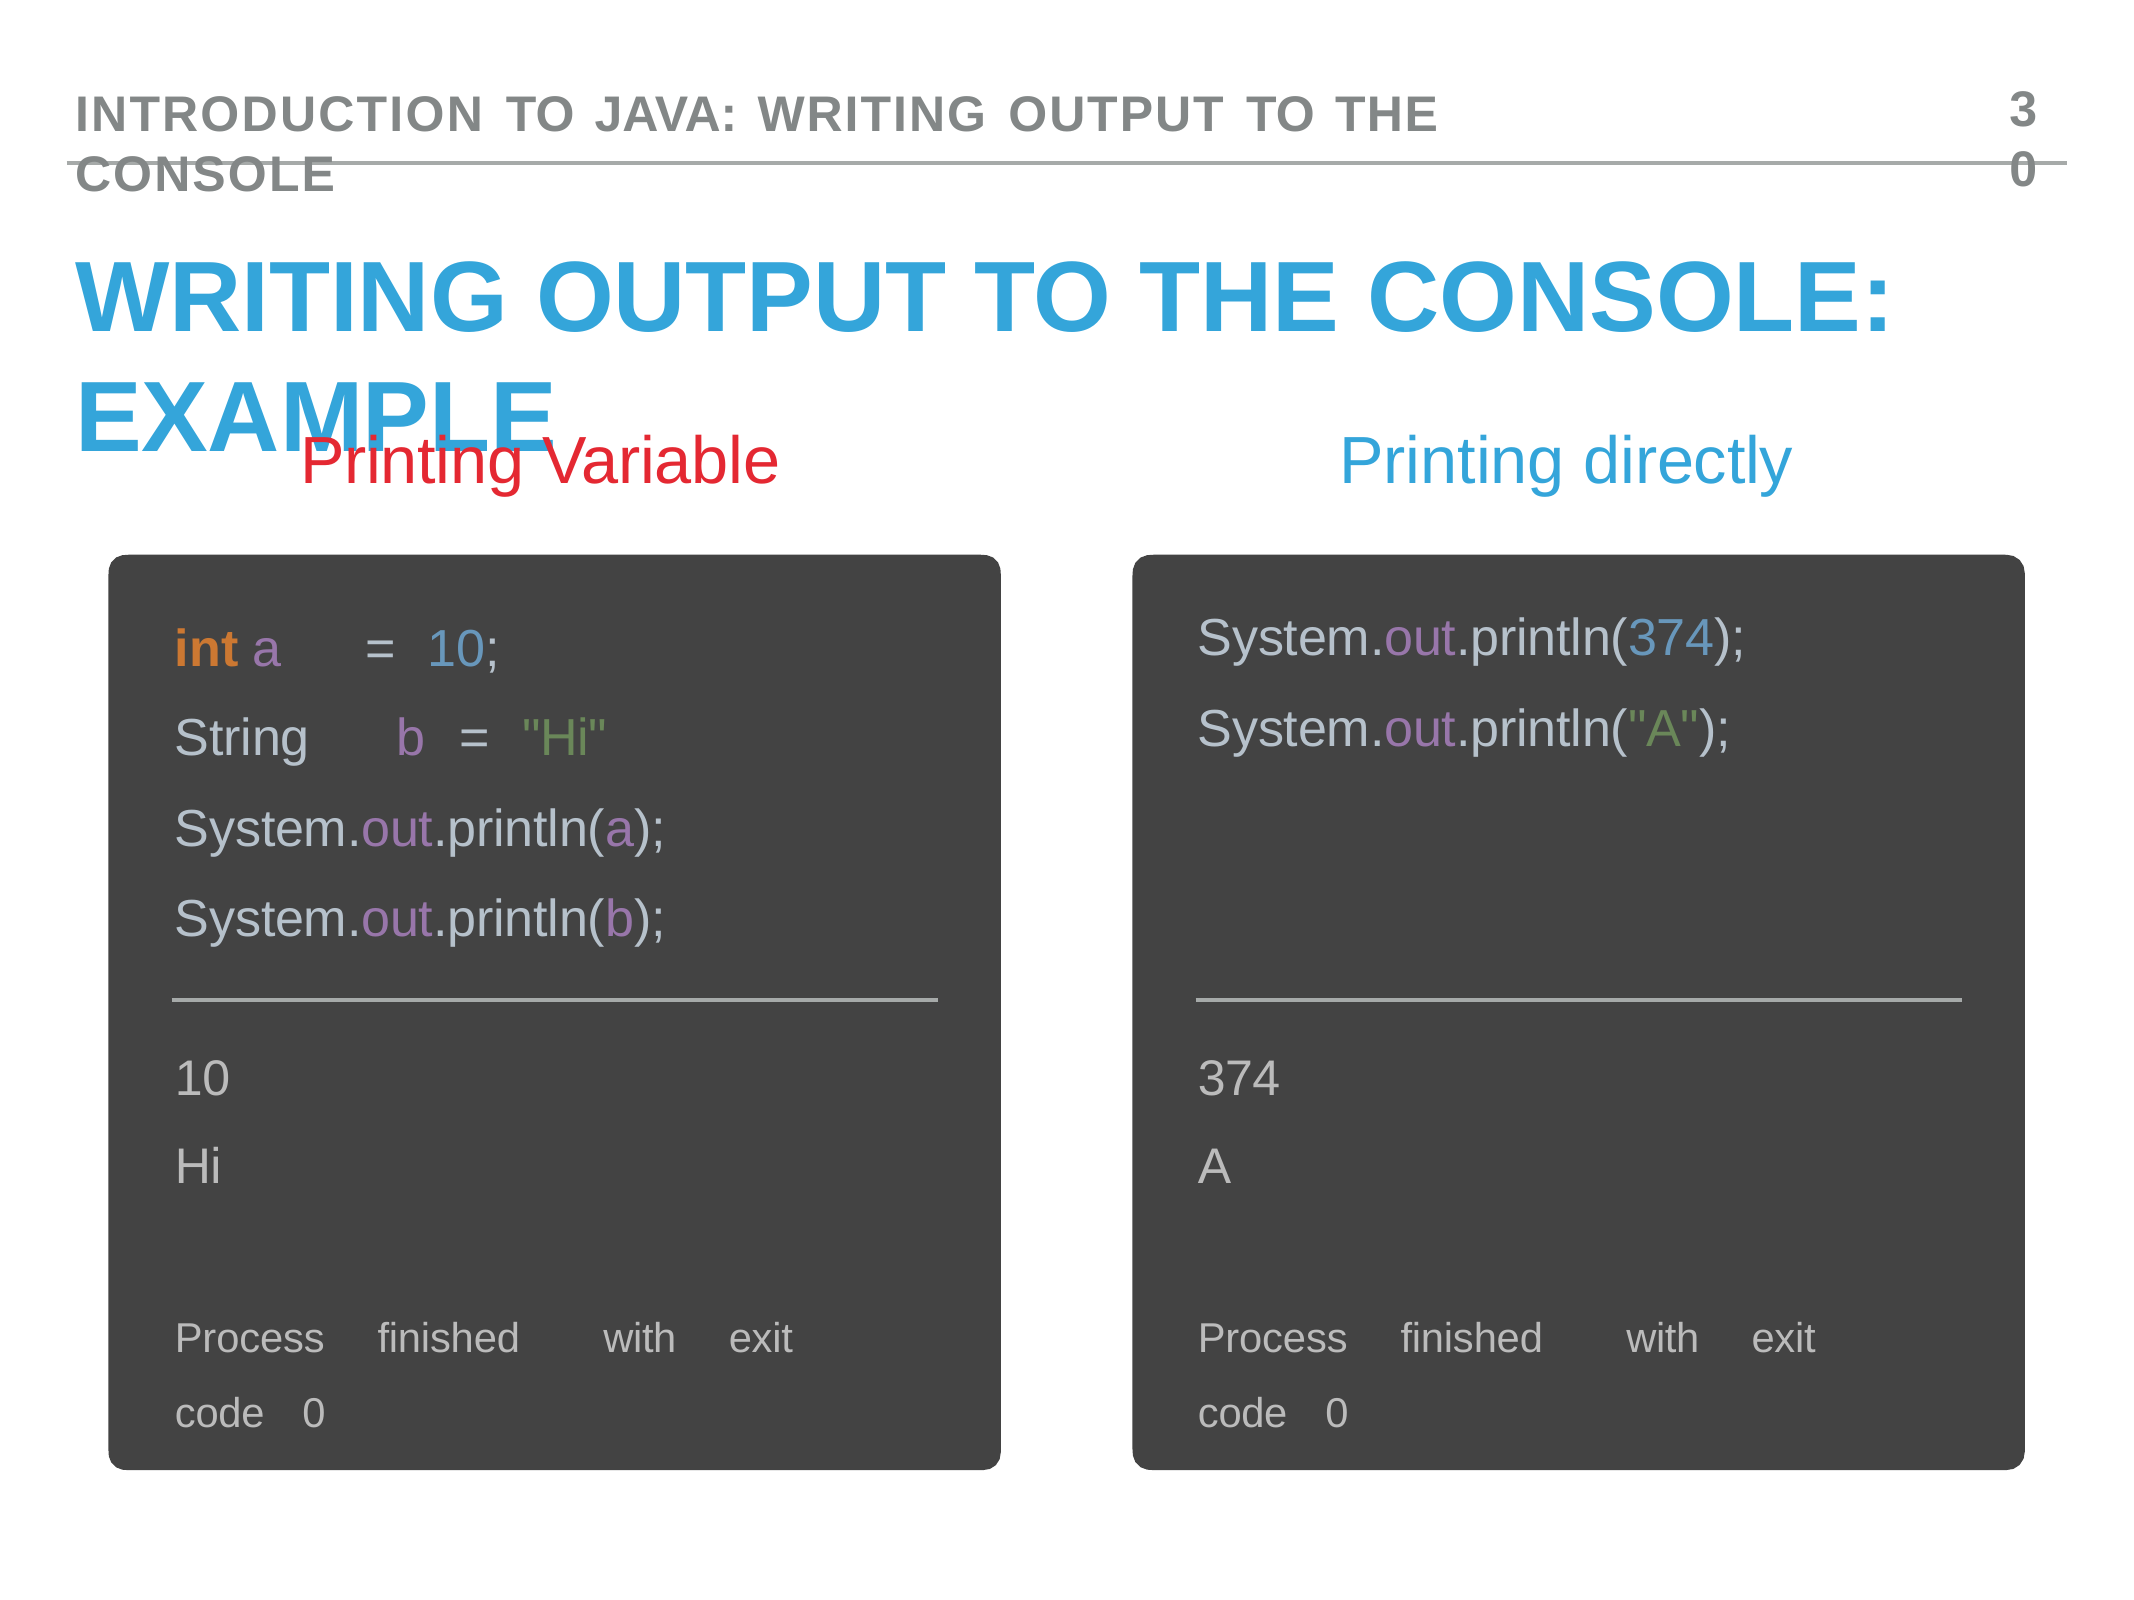

30
INTRODUCTION TO JAVA: WRITING OUTPUT TO THE CONSOLE
# WRITING OUTPUT TO THE CONSOLE: EXAMPLE
Printing Variable	Printing directly

System.out.println(374); System.out.println("A");
int a	=		10; String		b		=	"Hi"
System.out.println(a); System.out.println(b);

10
Hi
374
A
Process	finished	with	exit code	0
Process	finished	with	exit code	0